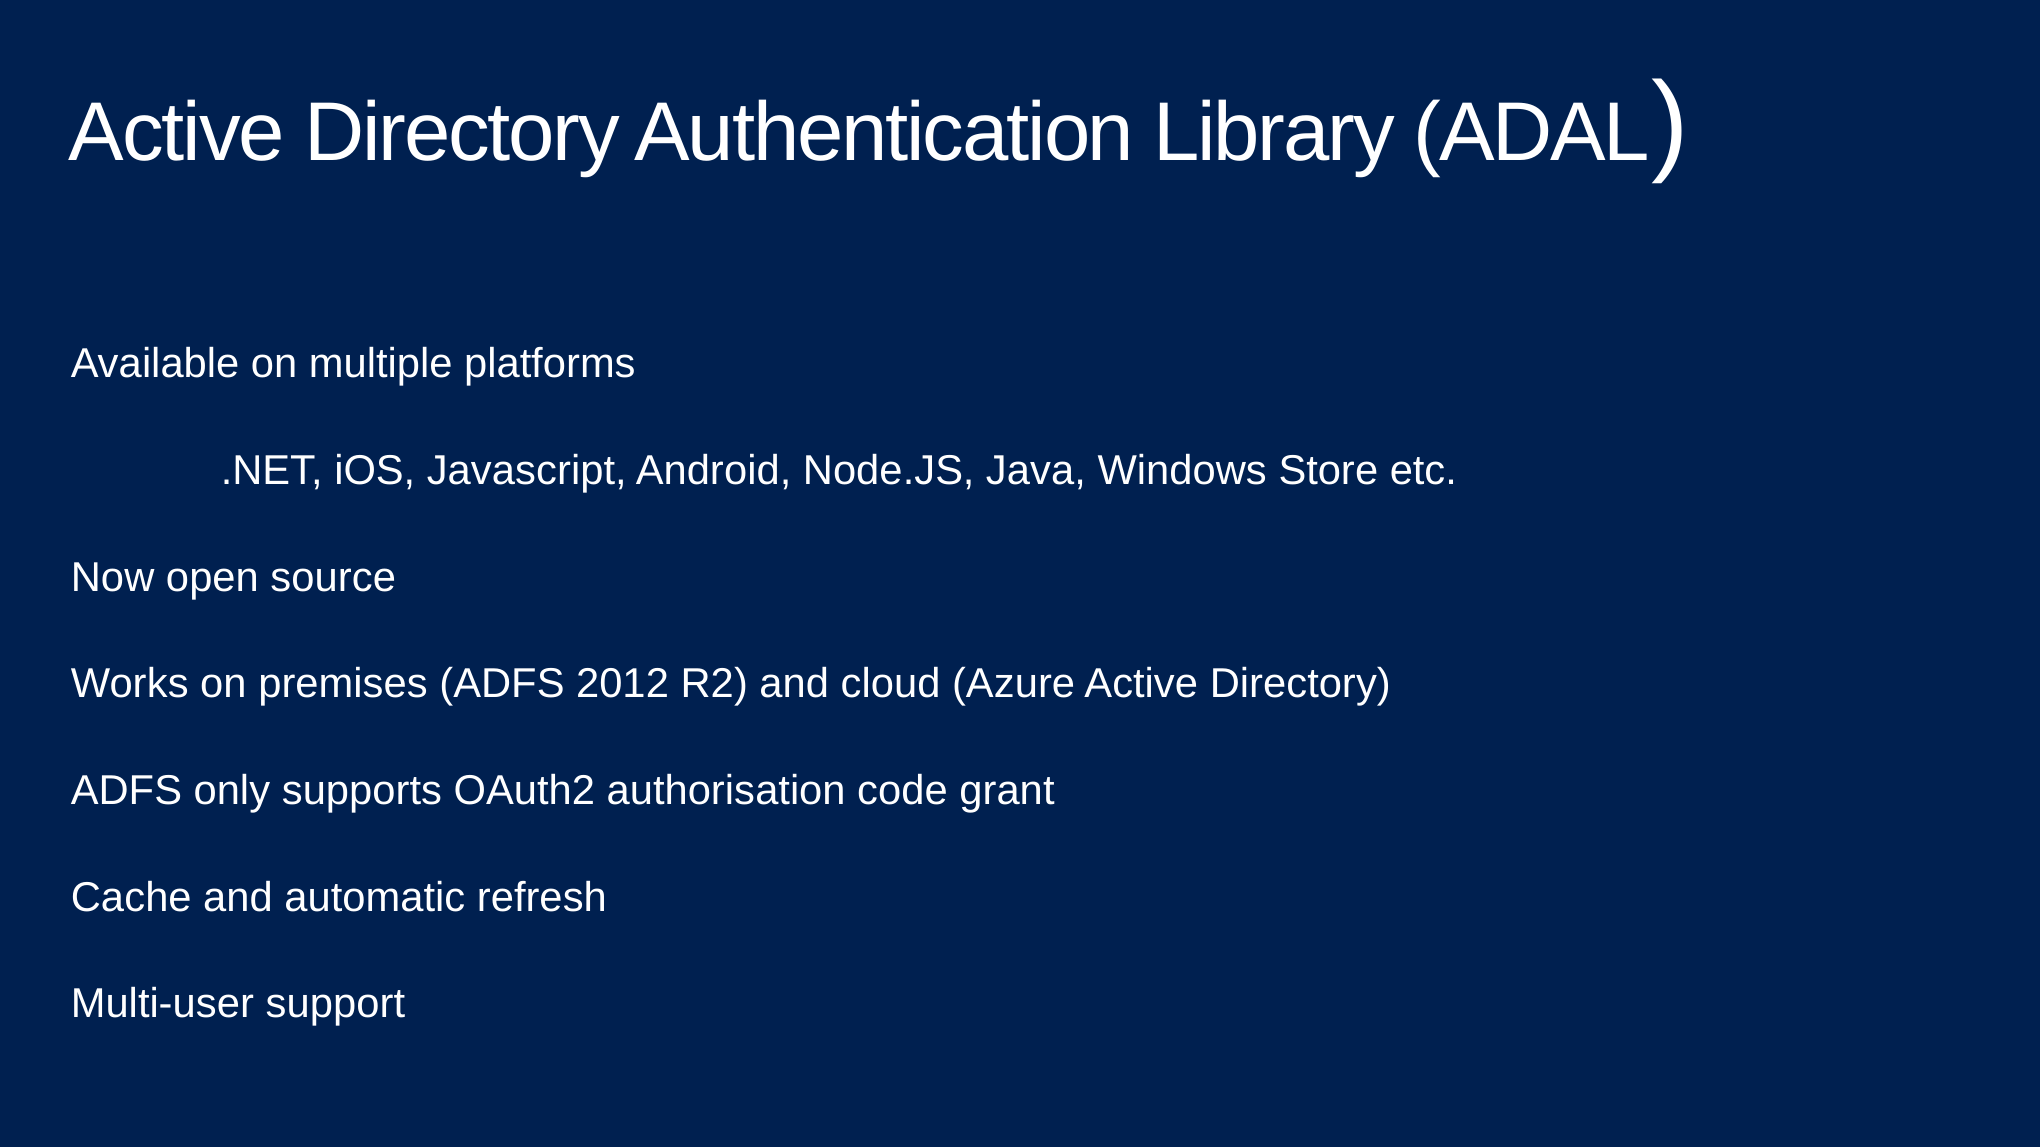

# Active Directory Authentication Library (ADAL)
Available on multiple platforms

	.NET, iOS, Javascript, Android, Node.JS, Java, Windows Store etc.

Now open source

Works on premises (ADFS 2012 R2) and cloud (Azure Active Directory)

ADFS only supports OAuth2 authorisation code grant

Cache and automatic refresh

Multi-user support